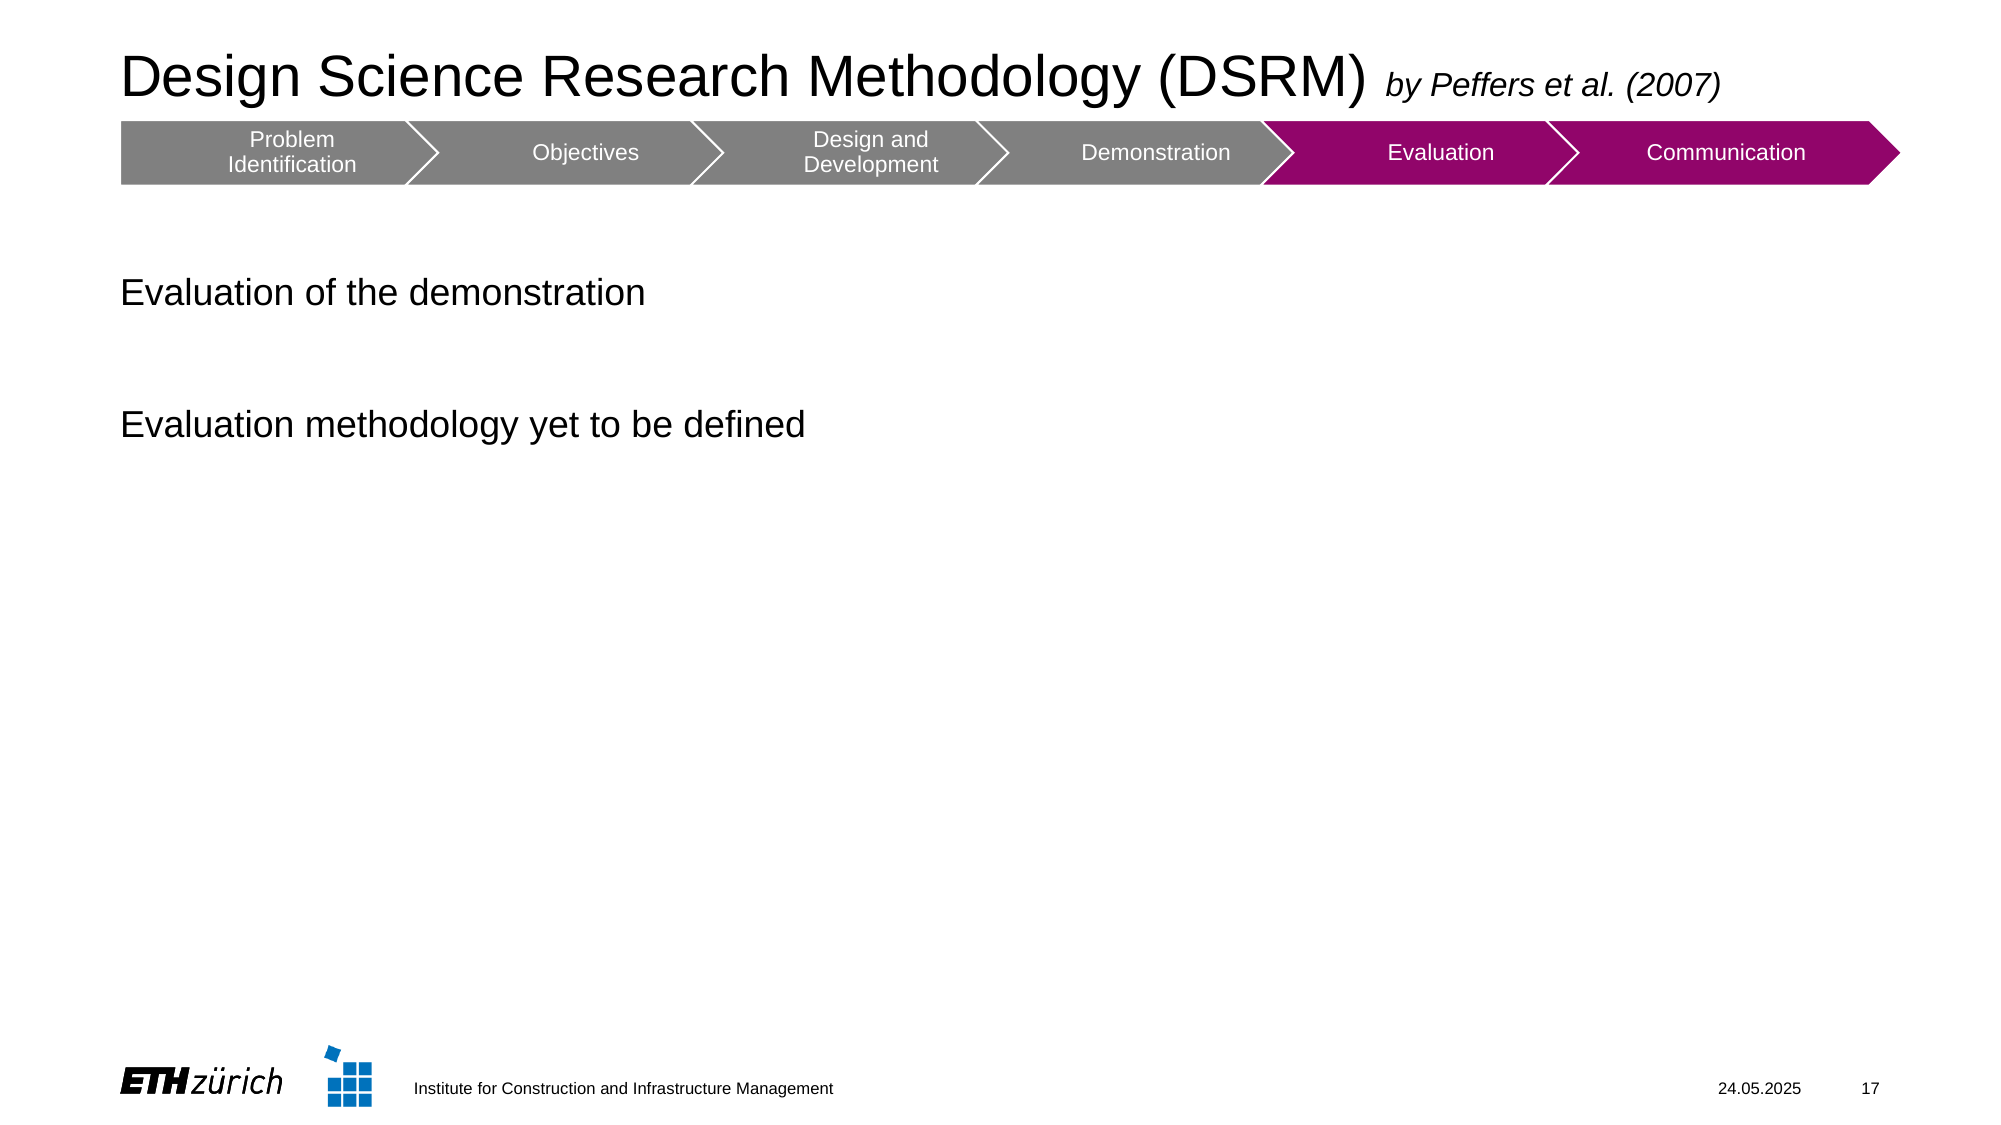

# Design Science Research Methodology (DSRM) by Peffers et al. (2007)
Problem
Identification
Objectives
Design and
Development
Demonstration
Evaluation
Communication
Evaluation of the demonstration

Evaluation methodology yet to be defined
Institute for Construction and Infrastructure Management
24.05.2025
17